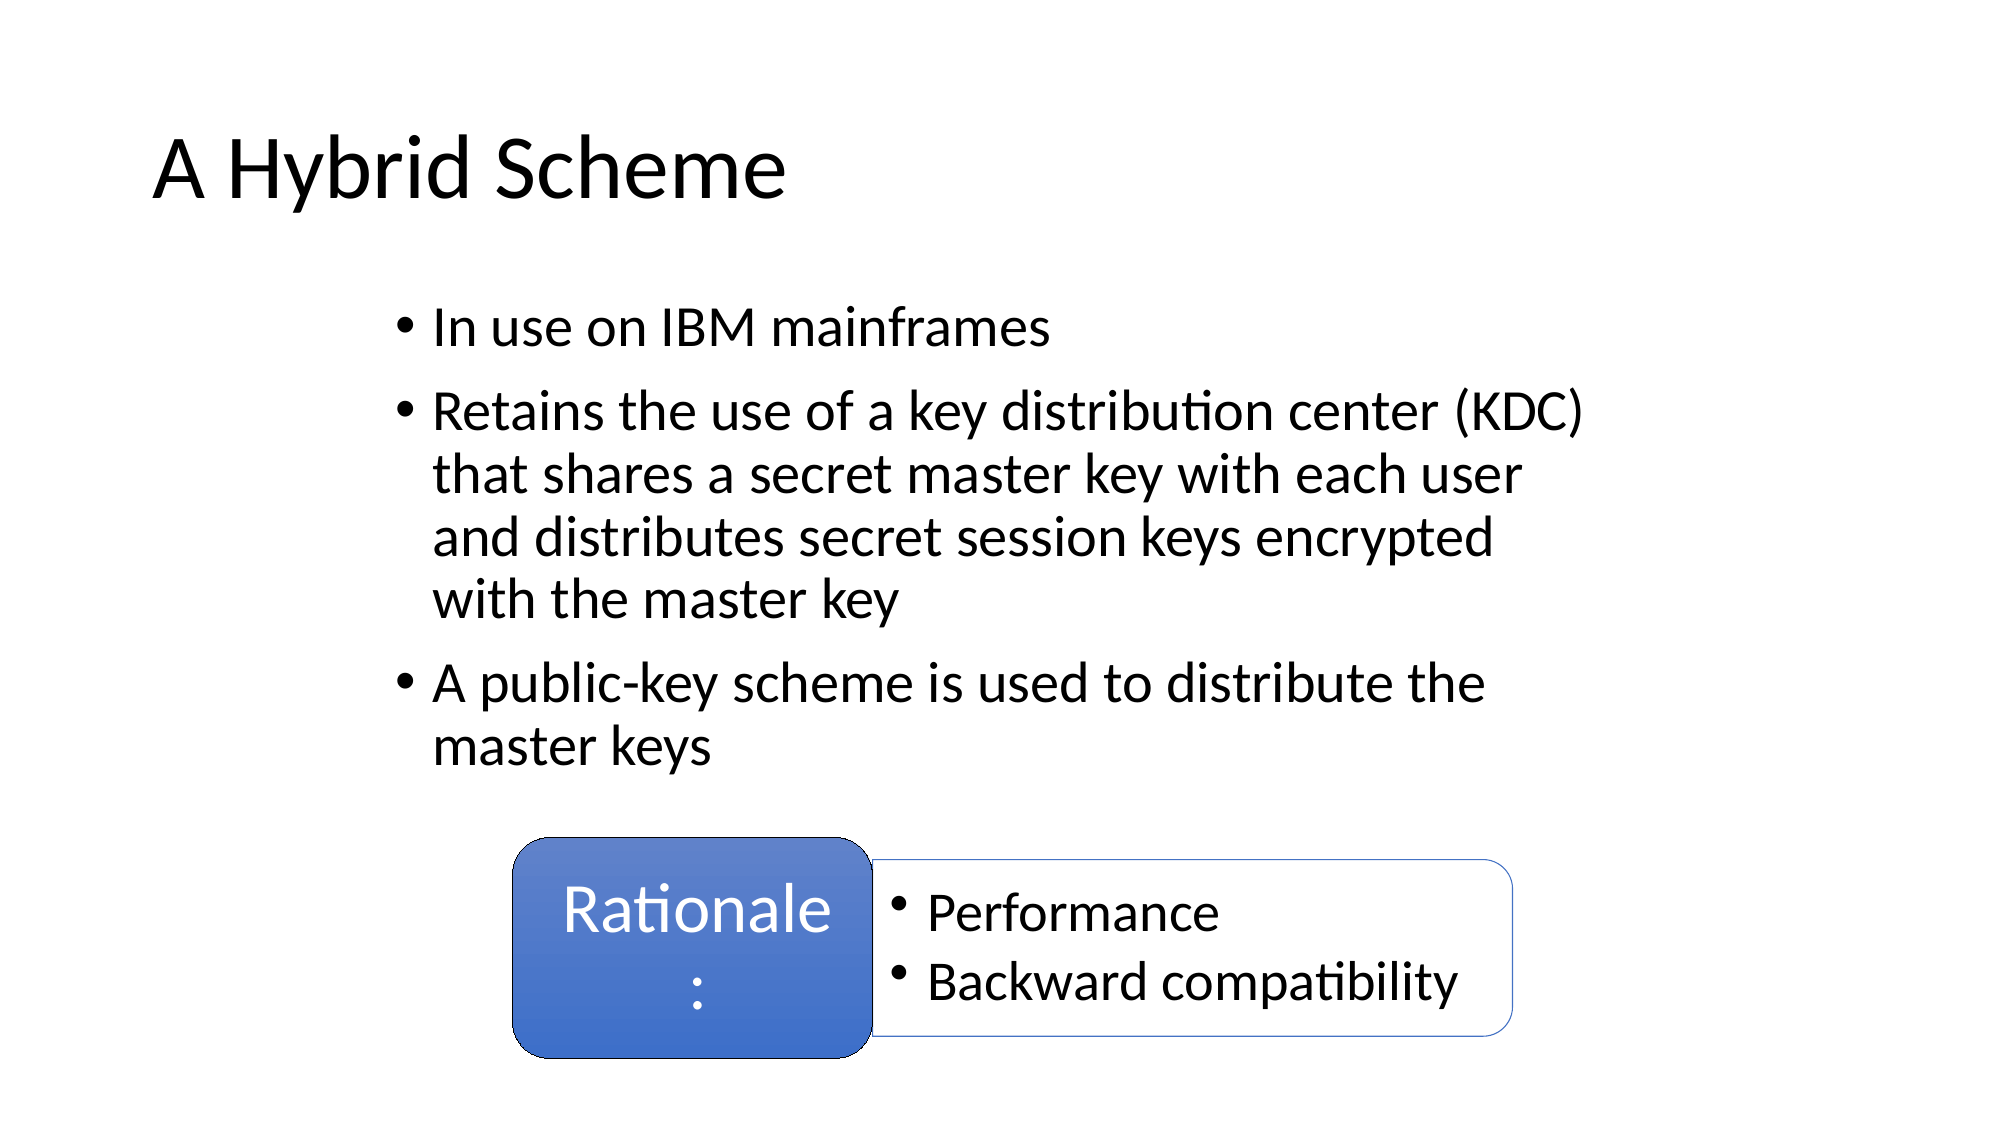

# A Hybrid Scheme
In use on IBM mainframes
Retains the use of a key distribution center (KDC) that shares a secret master key with each user and distributes secret session keys encrypted with the master key
A public-key scheme is used to distribute the master keys
Performance
Backward compatibility
Rationale: